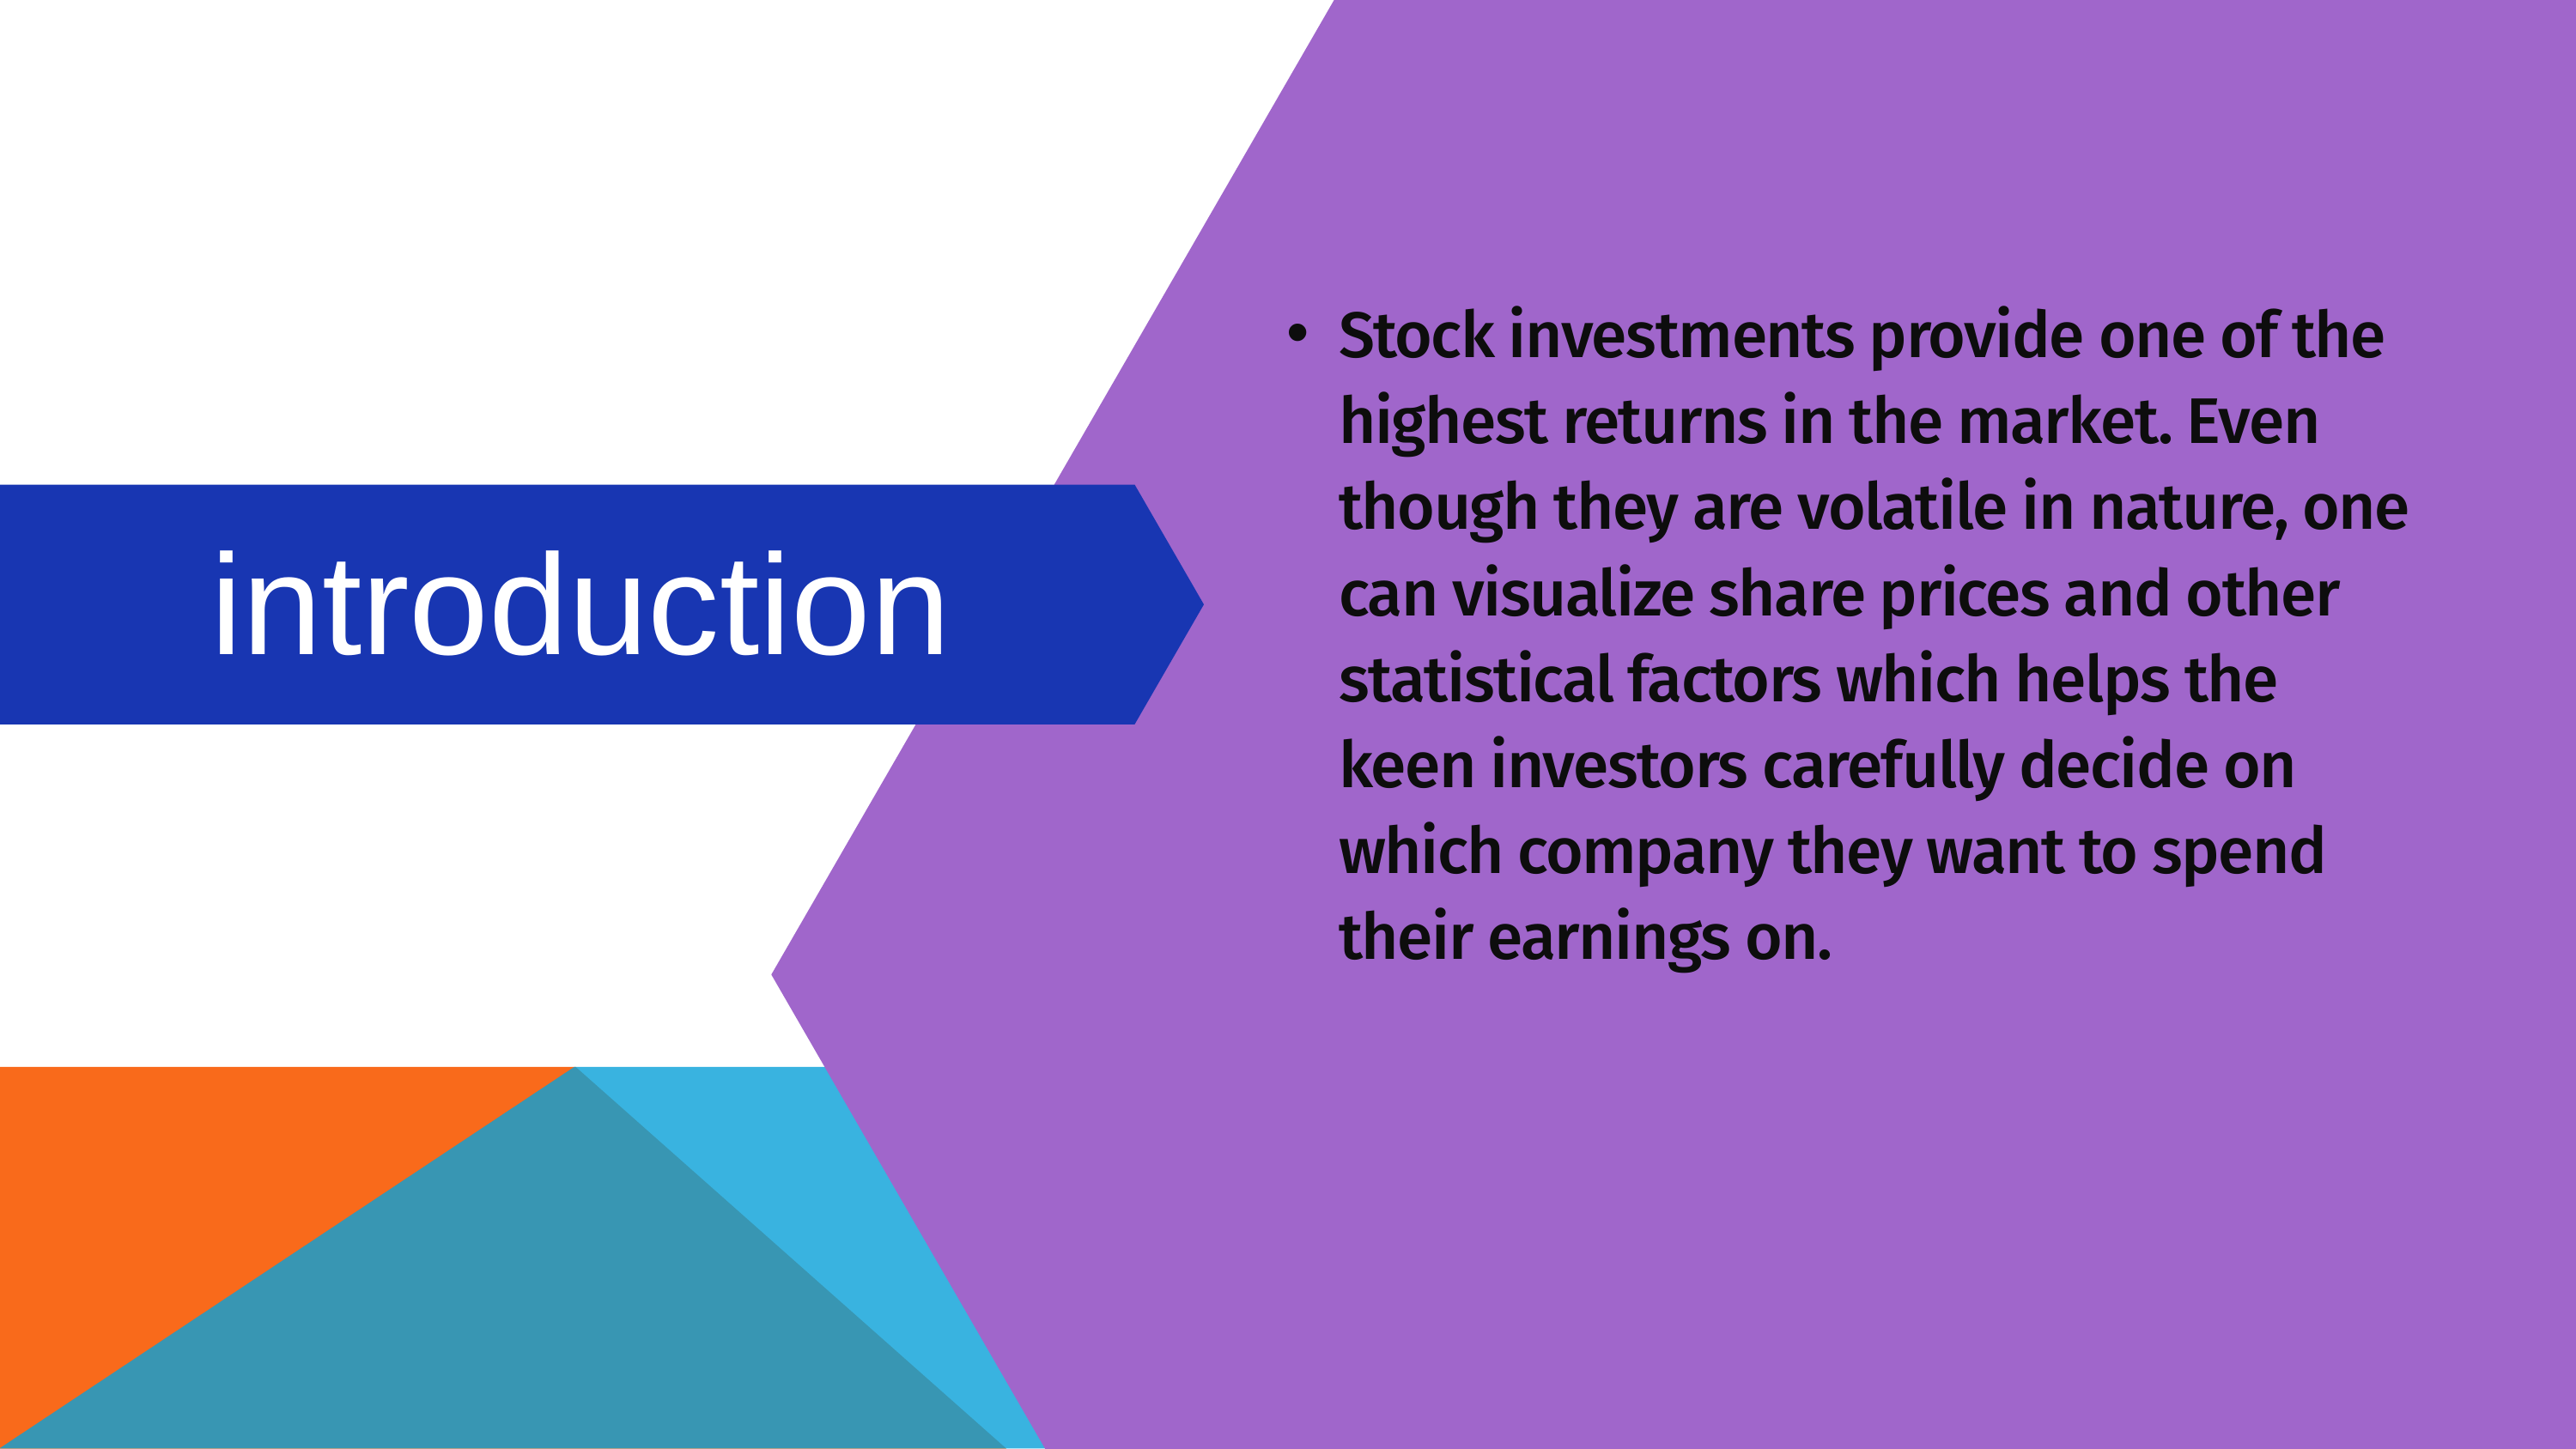

Stock investments provide one of the highest returns in the market. Even though they are volatile in nature, one can visualize share prices and other statistical factors which helps the keen investors carefully decide on which company they want to spend their earnings on.

introduction